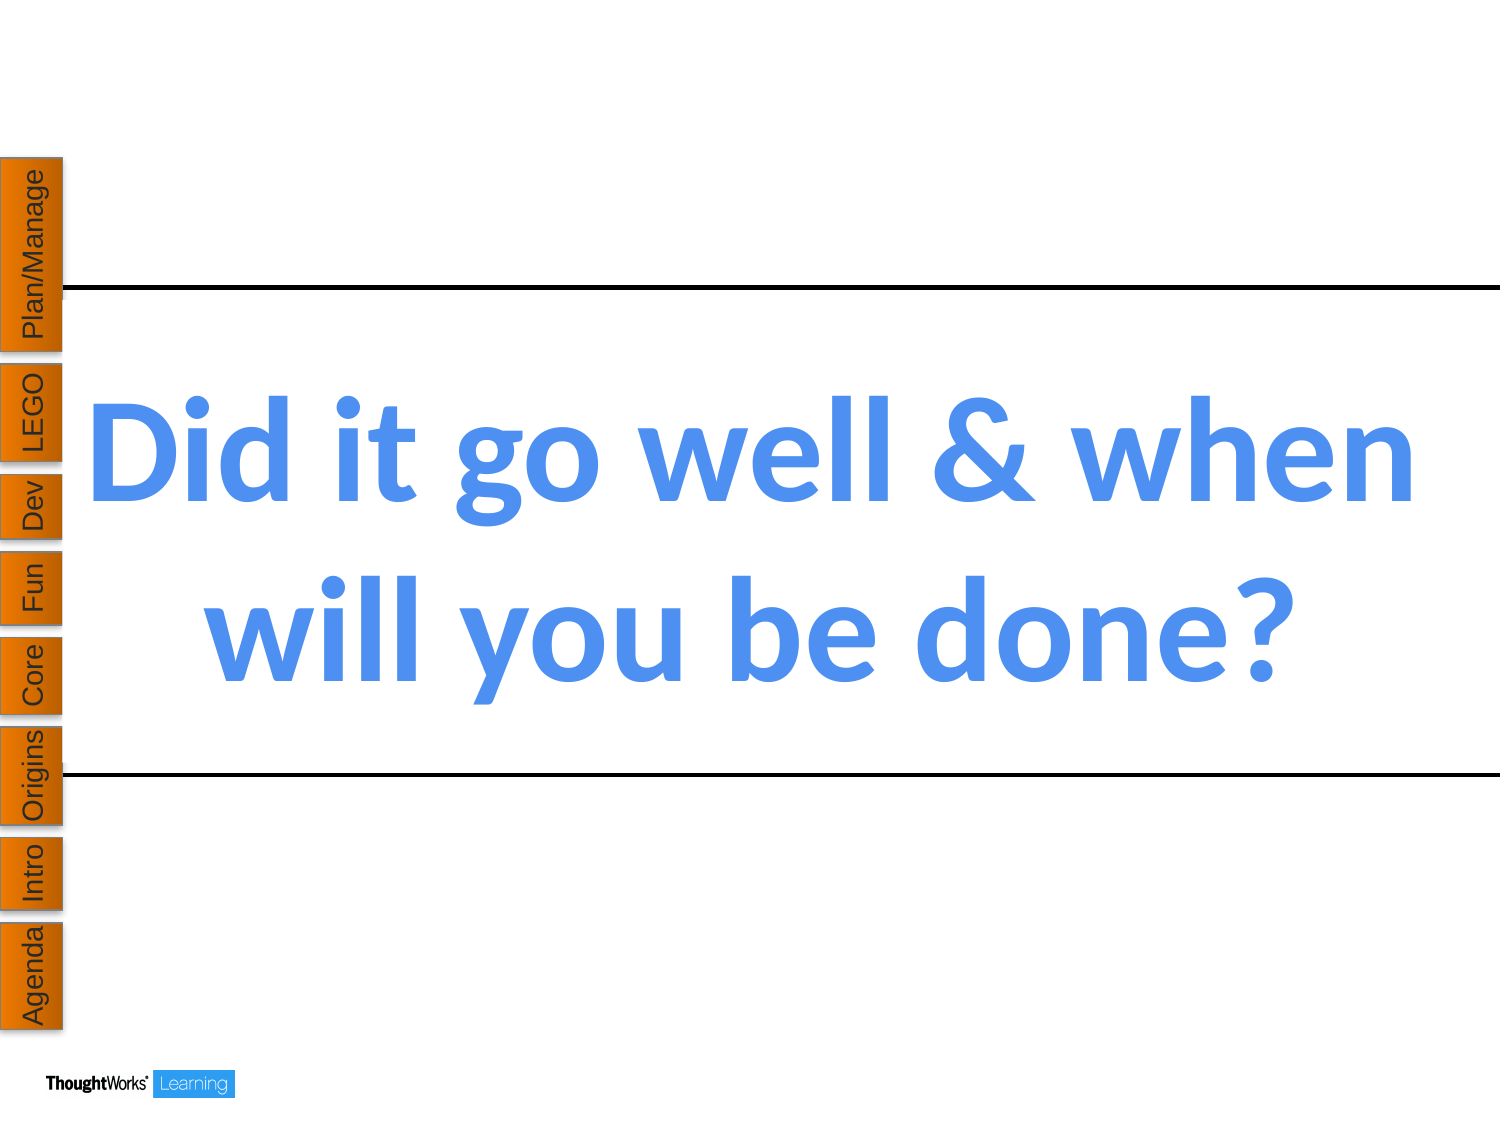

Plan/Manage
# Did it go well & when will you be done?
LEGO
Dev
Fun
Core
Origins
Intro
Agenda